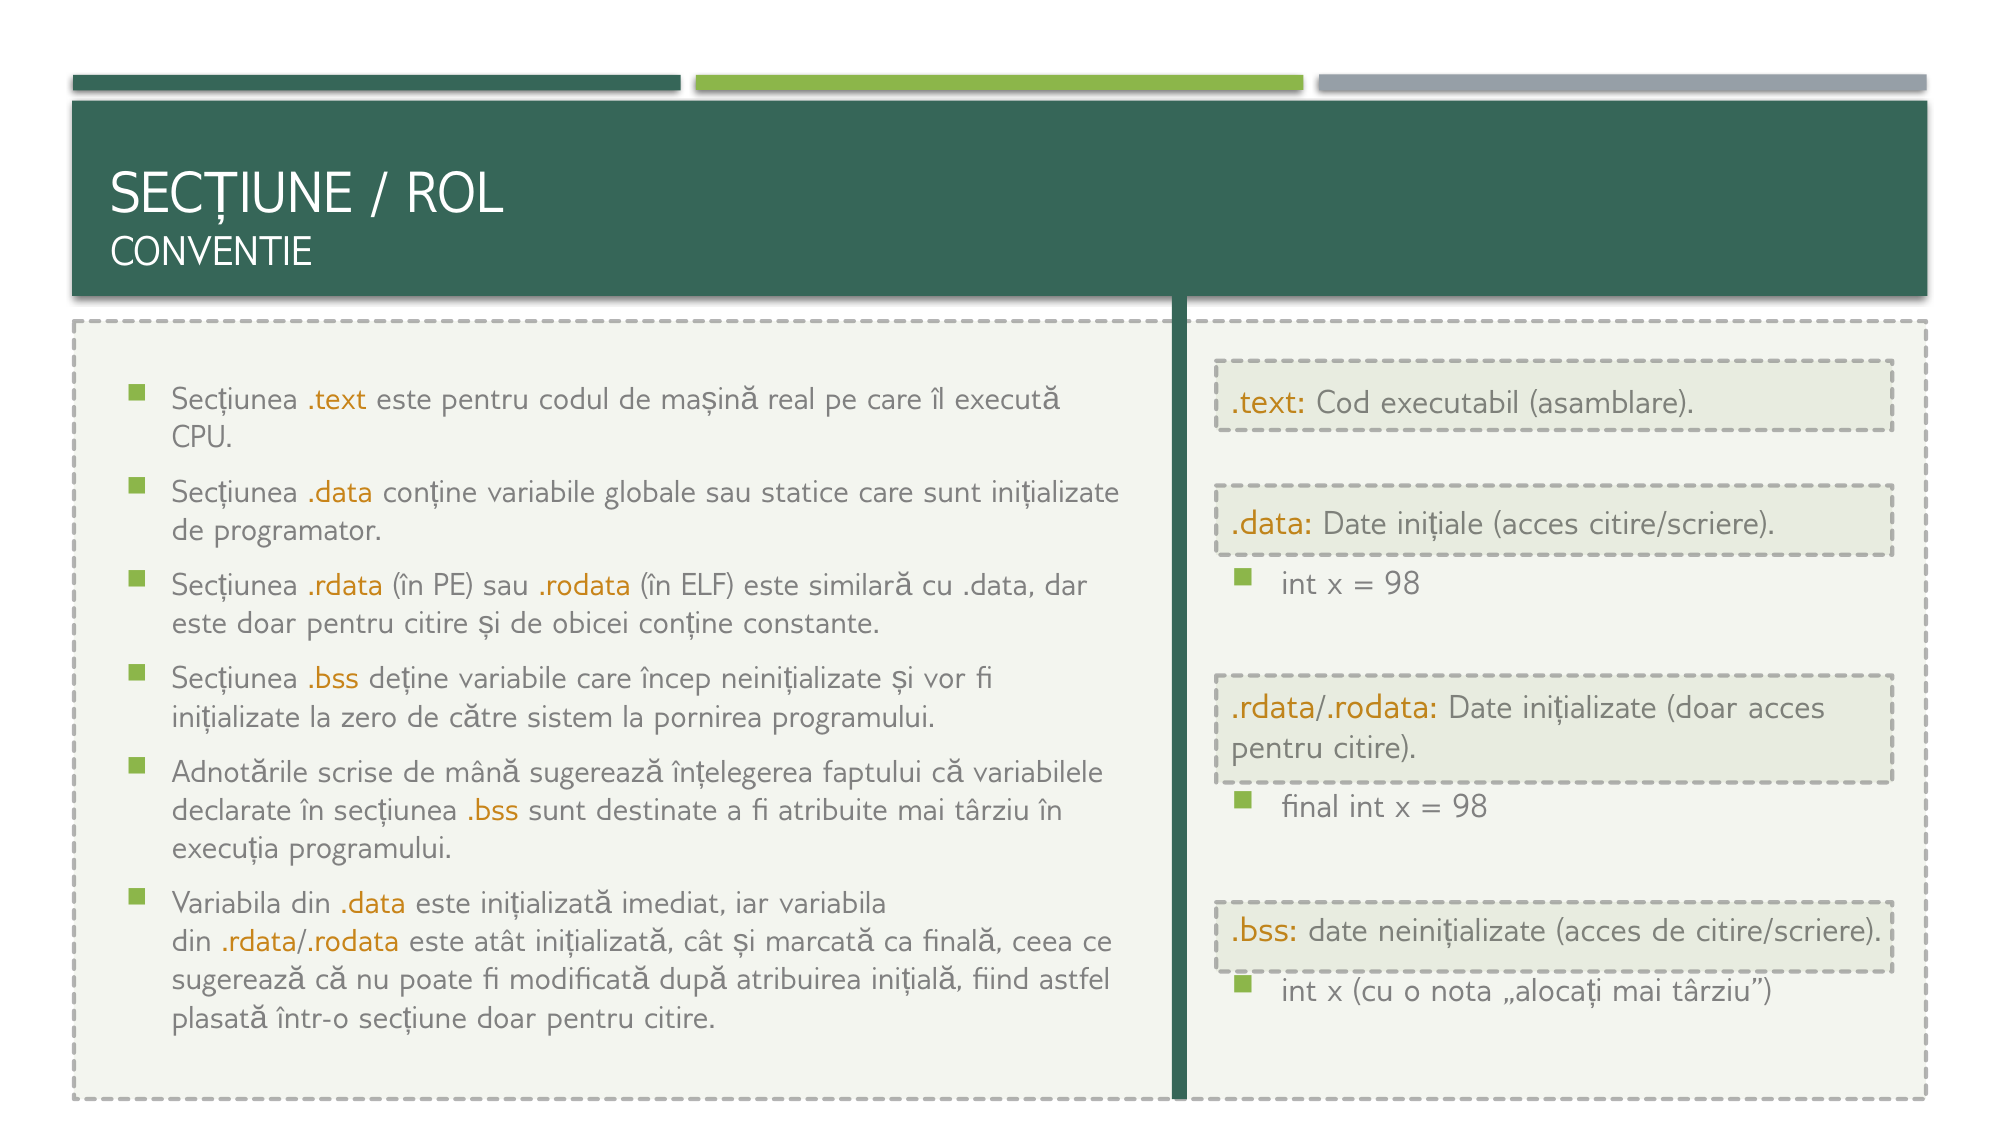

# Secțiune / rol Conventie

.text: Cod executabil (asamblare).

.data: Date inițiale (acces citire/scriere).
int x = 98

.rdata/.rodata: Date inițializate (doar acces pentru citire).
final int x = 98

.bss: date neinițializate (acces de citire/scriere).
int x (cu o nota „alocați mai târziu”)

Secțiunea .text este pentru codul de mașină real pe care îl execută CPU.
Secțiunea .data conține variabile globale sau statice care sunt inițializate de programator.
Secțiunea .rdata (în PE) sau .rodata (în ELF) este similară cu .data, dar este doar pentru citire și de obicei conține constante.
Secțiunea .bss deține variabile care încep neinițializate și vor fi inițializate la zero de către sistem la pornirea programului.
Adnotările scrise de mână sugerează înțelegerea faptului că variabilele declarate în secțiunea .bss sunt destinate a fi atribuite mai târziu în execuția programului.
Variabila din .data este inițializată imediat, iar variabila din .rdata/.rodata este atât inițializată, cât și marcată ca finală, ceea ce sugerează că nu poate fi modificată după atribuirea inițială, fiind astfel plasată într-o secțiune doar pentru citire.